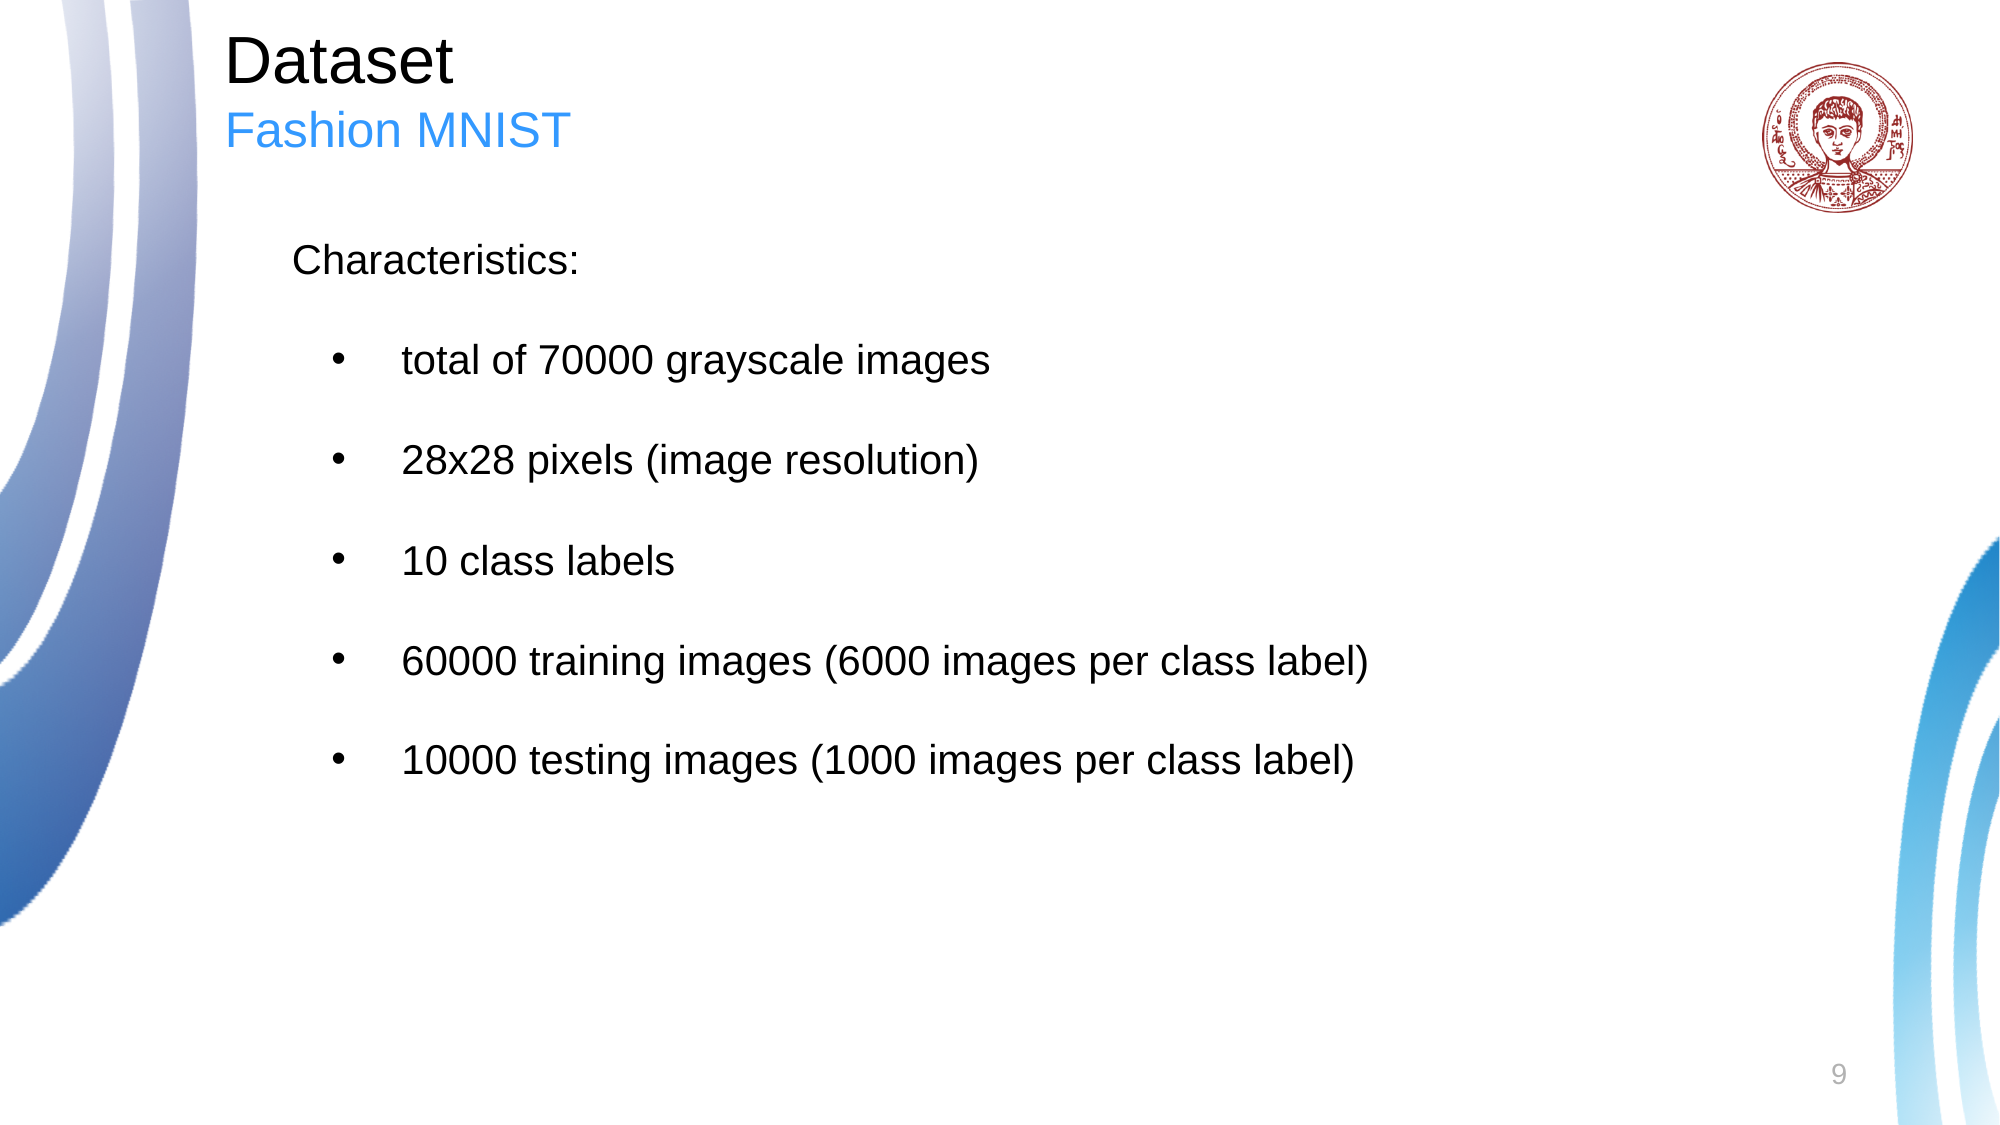

Dataset
Fashion MNIST
Characteristics:

   total of 70000 grayscale images

   28x28 pixels (image resolution)

   10 class labels

   60000 training images (6000 images per class label)

   10000 testing images (1000 images per class label)
9